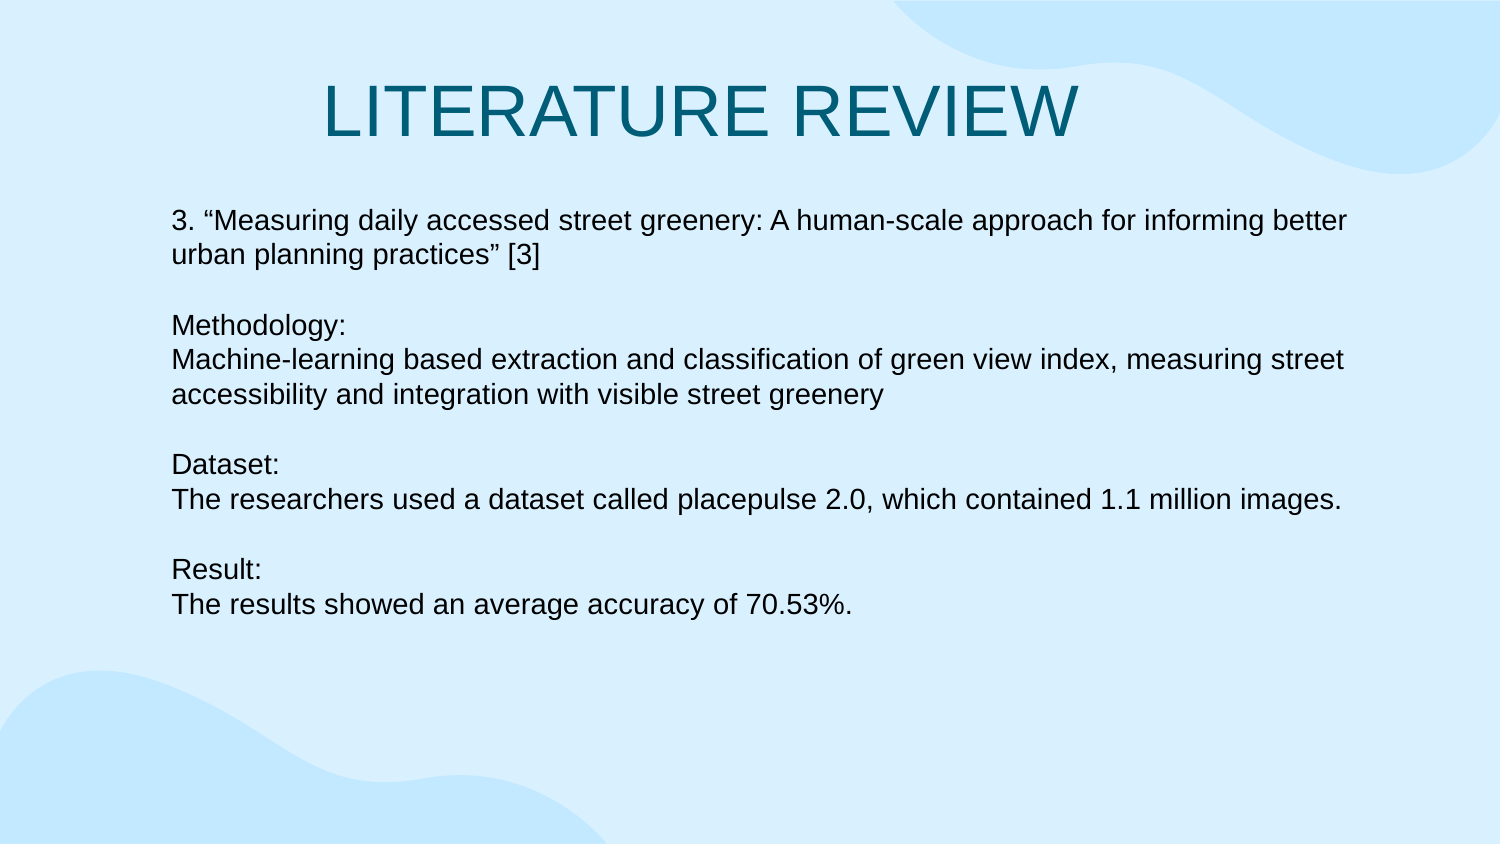

# LITERATURE REVIEW
3. “Measuring daily accessed street greenery: A human-scale approach for informing better urban planning practices” [3]

Methodology:
Machine-learning based extraction and classification of green view index, measuring street accessibility and integration with visible street greenery

Dataset:
The researchers used a dataset called placepulse 2.0, which contained 1.1 million images.

Result:
The results showed an average accuracy of 70.53%.